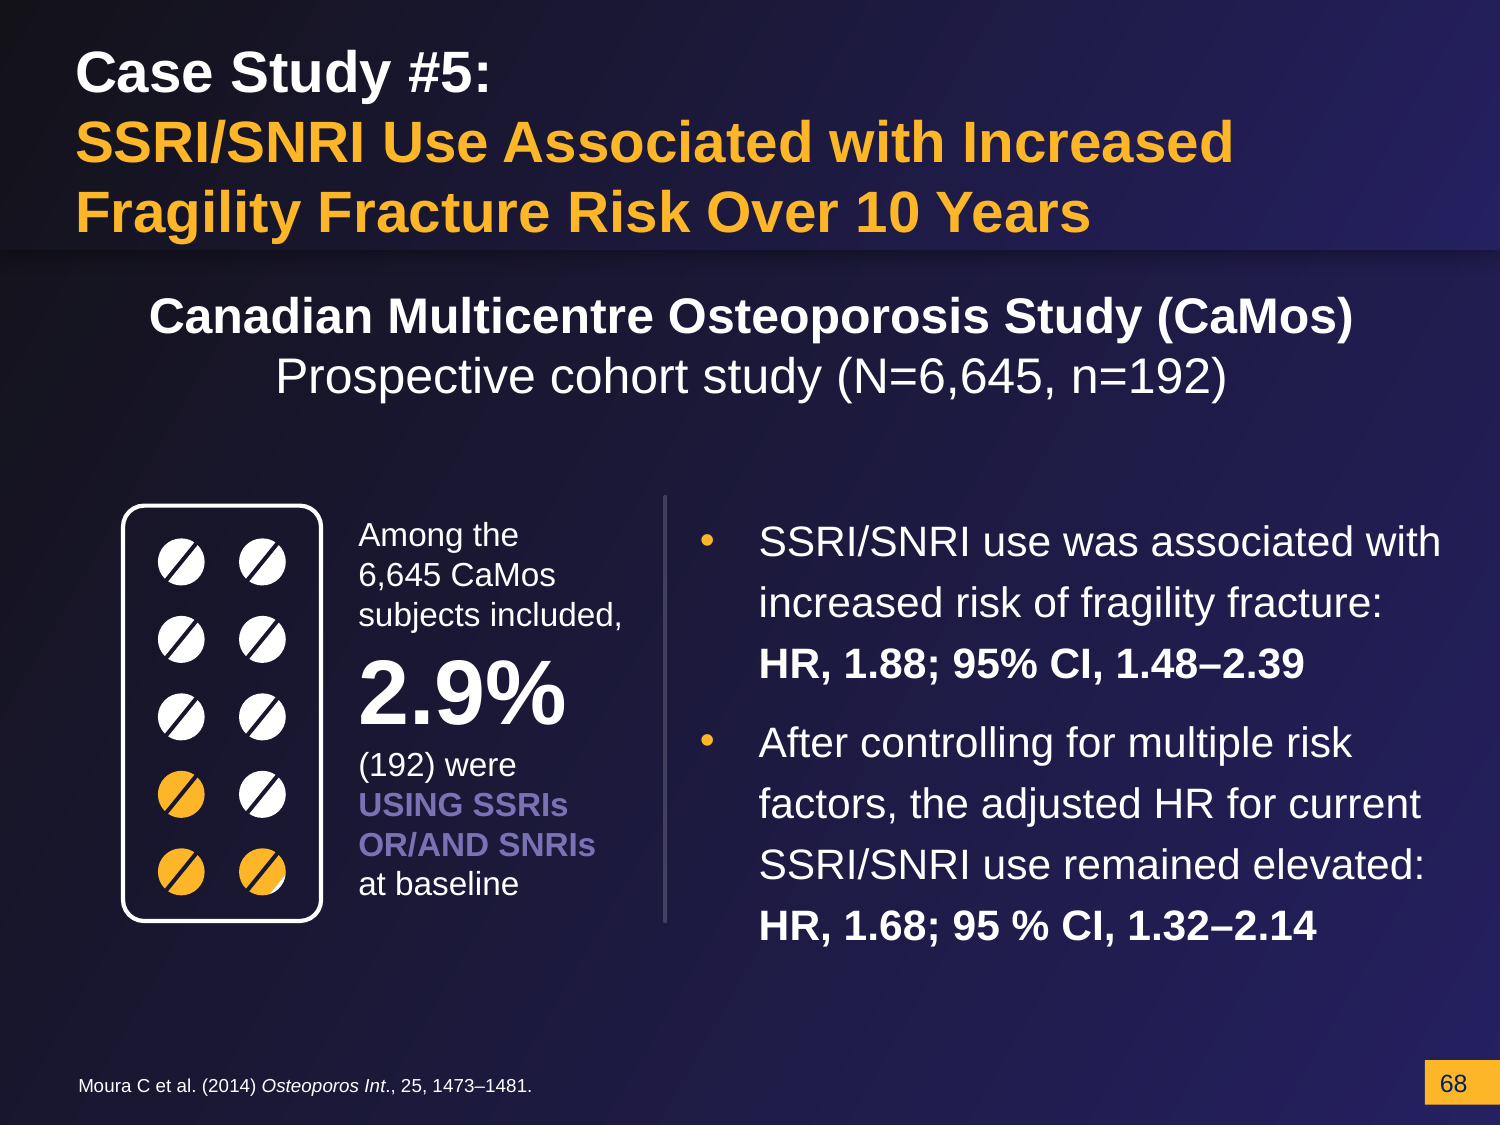

# Case Study #5: SSRI/SNRI Use Associated with Increased Fragility Fracture Risk Over 10 Years
Canadian Multicentre Osteoporosis Study (CaMos)
Prospective cohort study (N=6,645, n=192)
SSRI/SNRI use was associated with increased risk of fragility fracture: HR, 1.88; 95% CI, 1.48–2.39
After controlling for multiple risk factors, the adjusted HR for current SSRI/SNRI use remained elevated: HR, 1.68; 95 % CI, 1.32–2.14

Among the
6,645 CaMos subjects included,
2.9%
(192) were
USING SSRIs OR/AND SNRIs
at baseline

Moura C et al. (2014) Osteoporos Int., 25, 1473–1481.